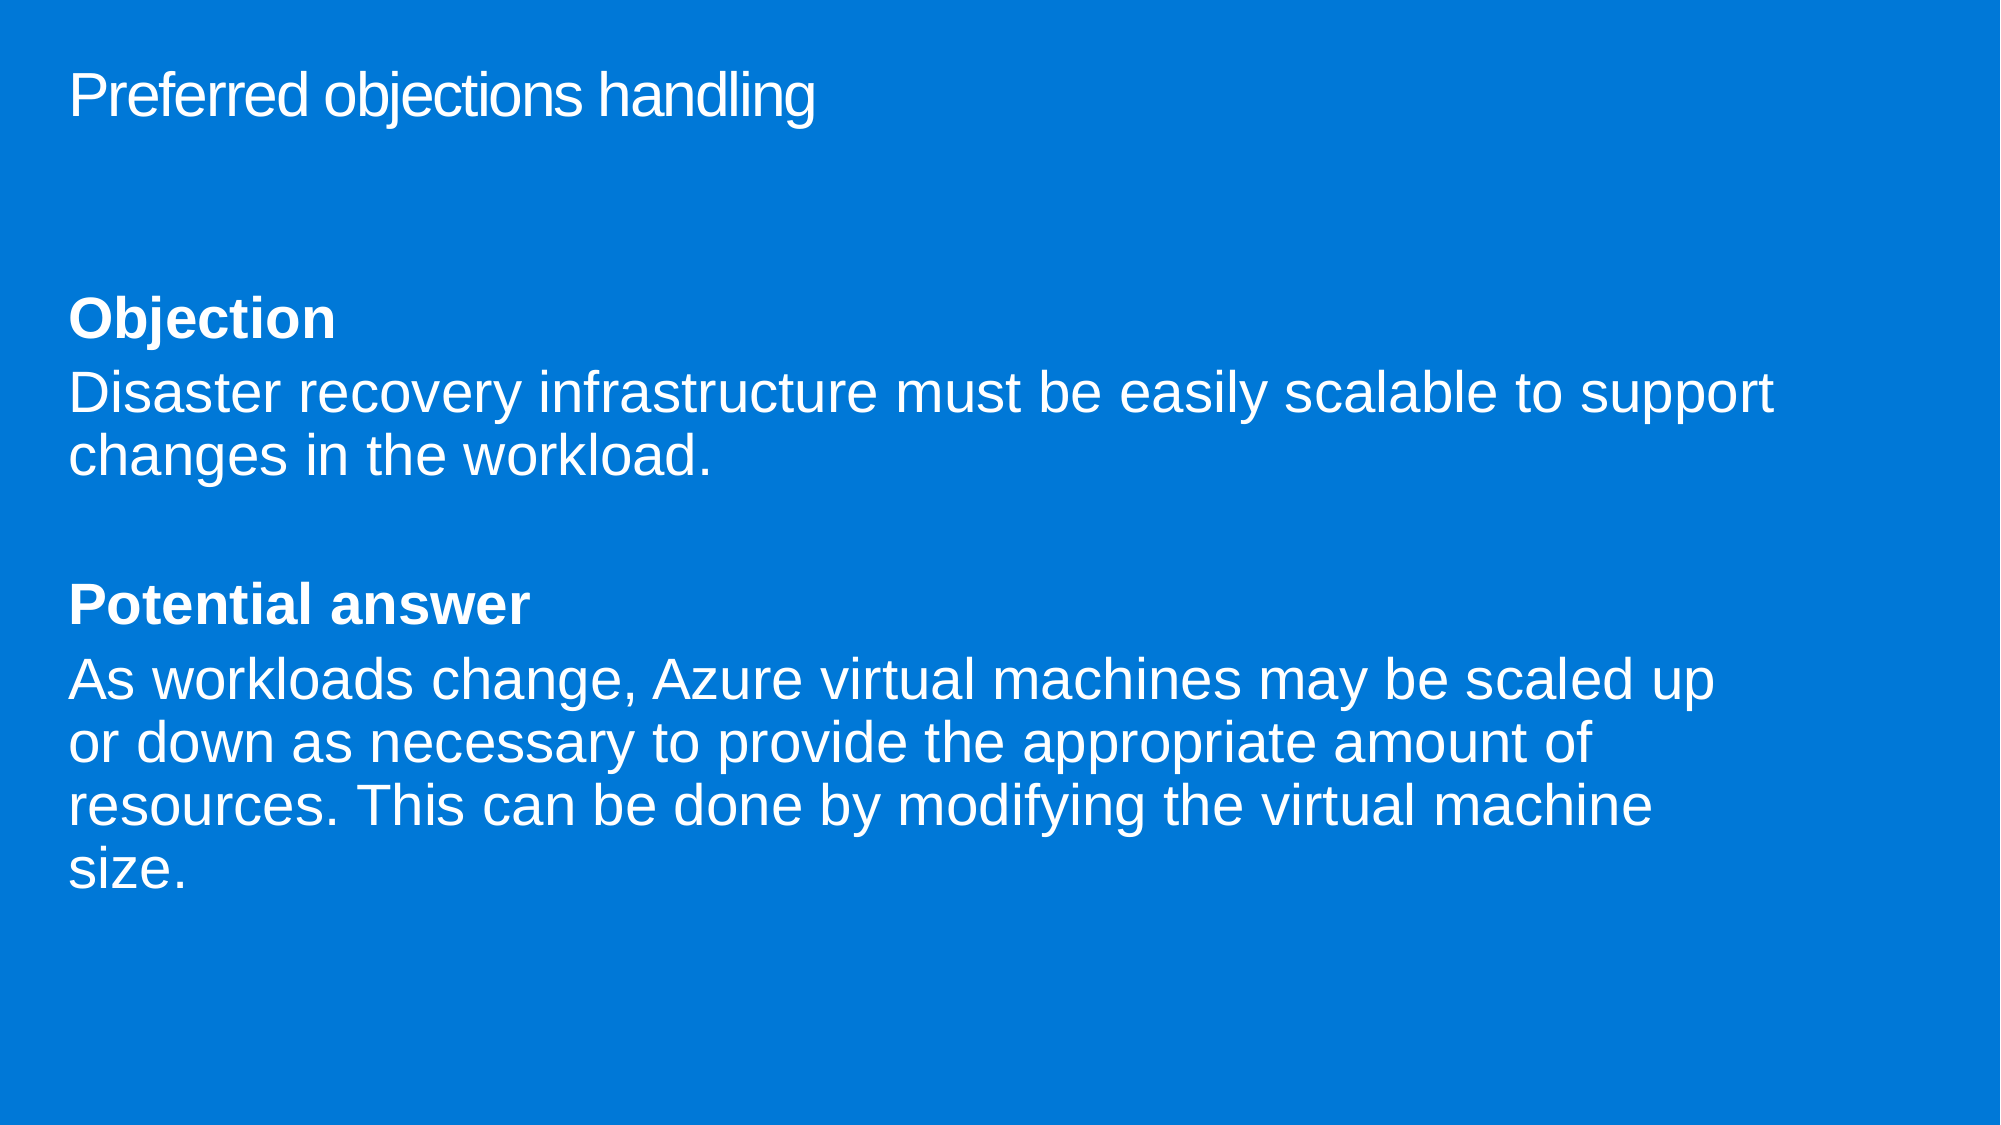

# Preferred objections handling
Objection
Disaster recovery infrastructure must be easily scalable to support changes in the workload.

Potential answer
As workloads change, Azure virtual machines may be scaled up or down as necessary to provide the appropriate amount of resources. This can be done by modifying the virtual machine size.